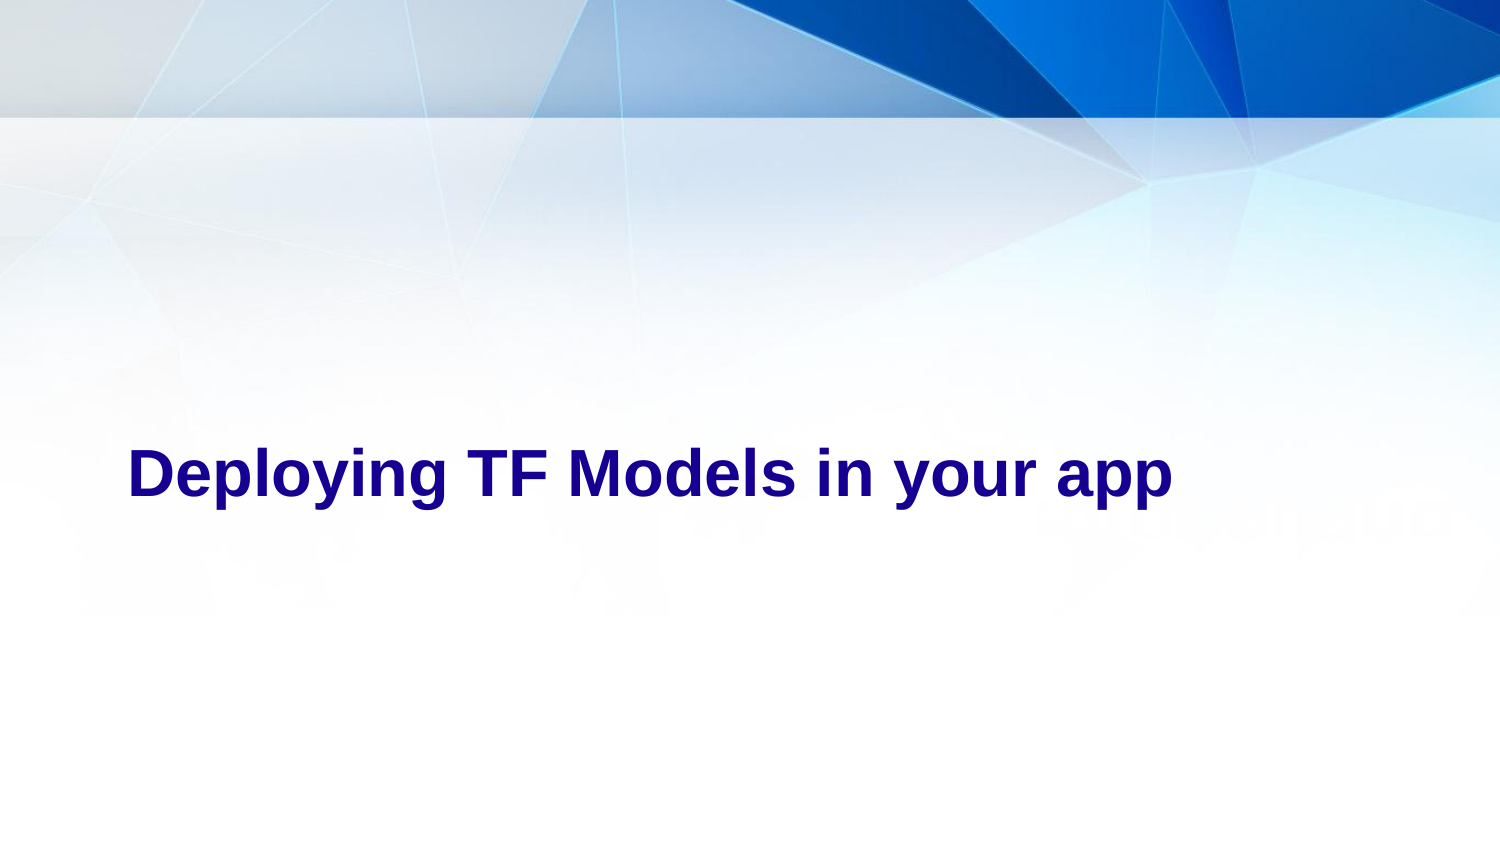

# Deploying TF Models in your app